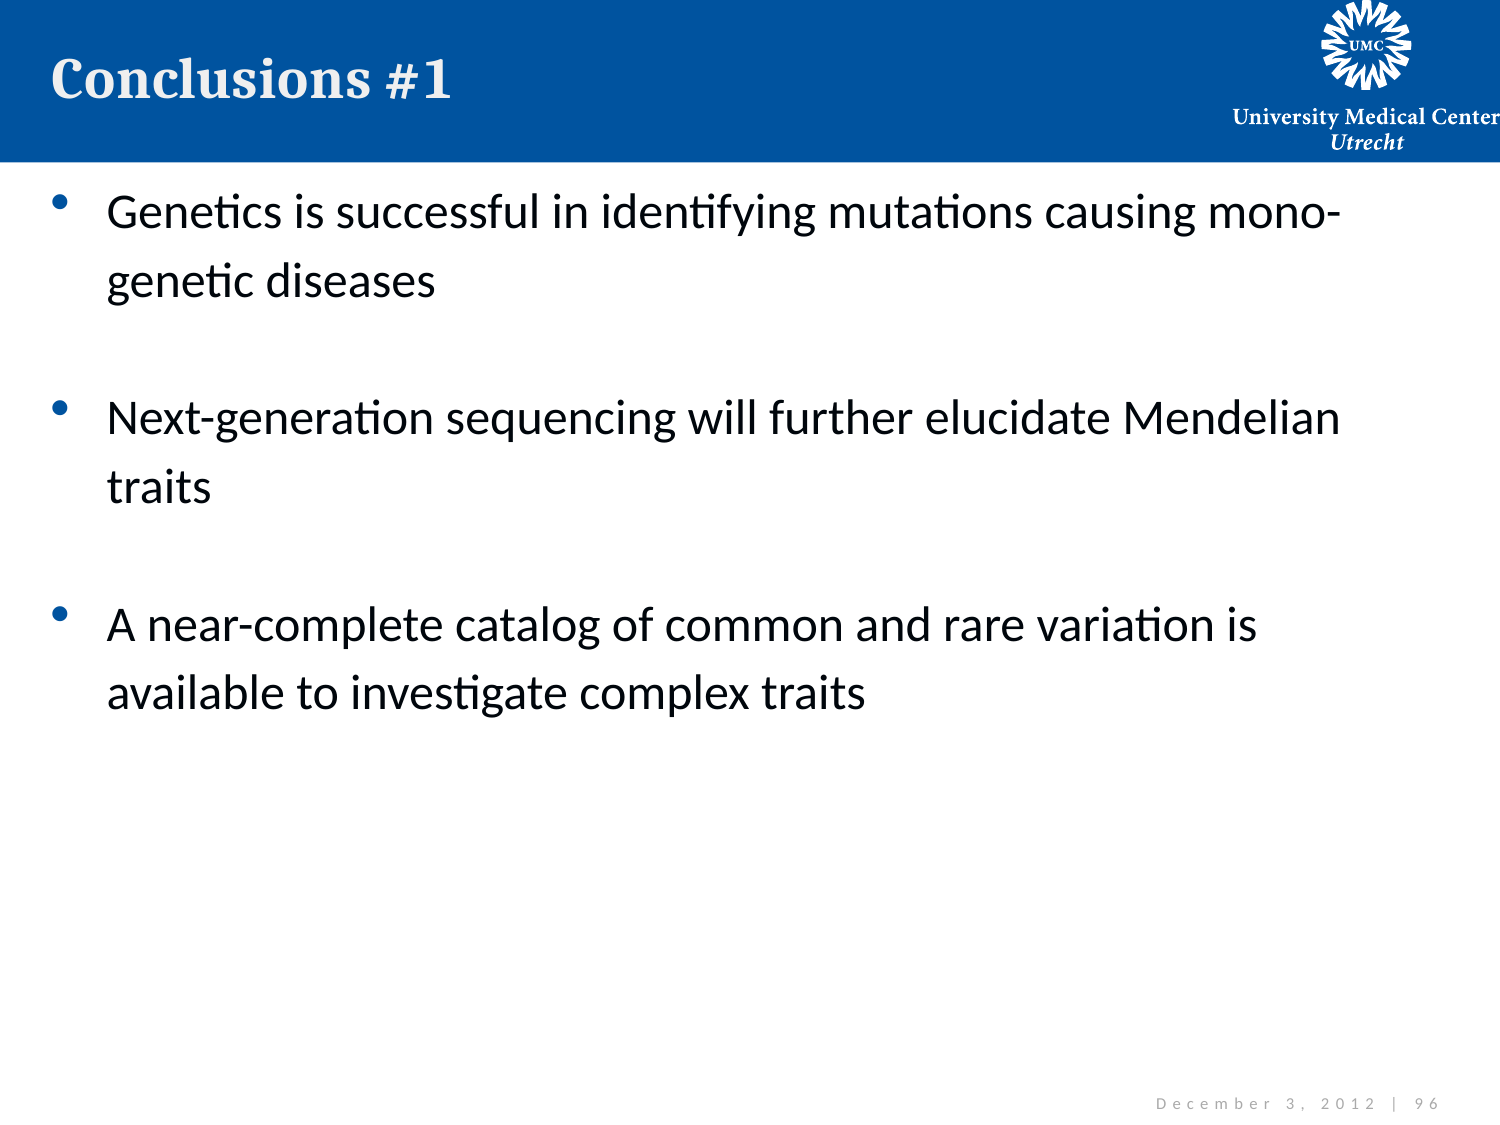

# Conclusions #1
Genetics is successful in identifying mutations causing mono-genetic diseases

Next-generation sequencing will further elucidate Mendelian traits

A near-complete catalog of common and rare variation is available to investigate complex traits
December 3, 2012 | 96